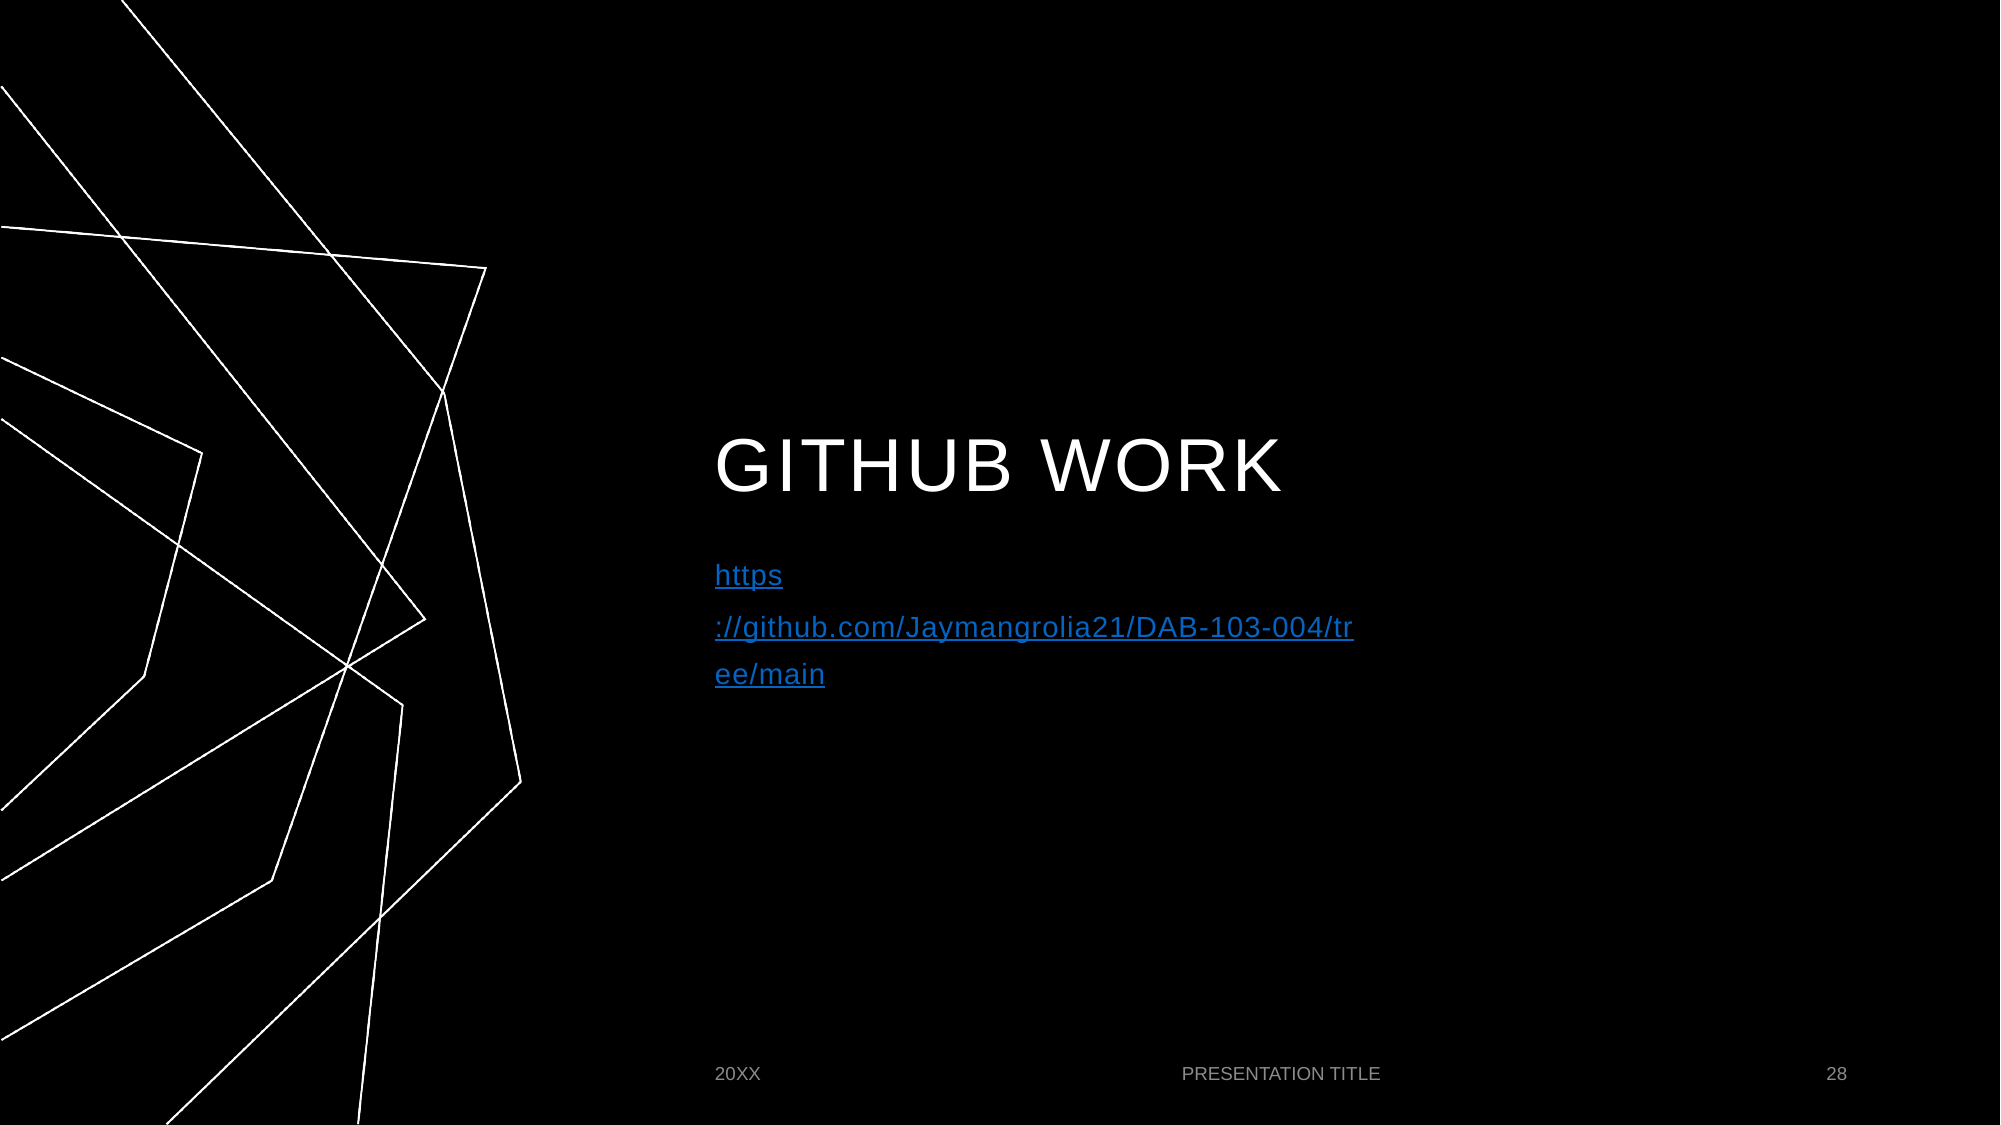

# Github work
https://github.com/Jaymangrolia21/DAB-103-004/tree/main
20XX
PRESENTATION TITLE
28